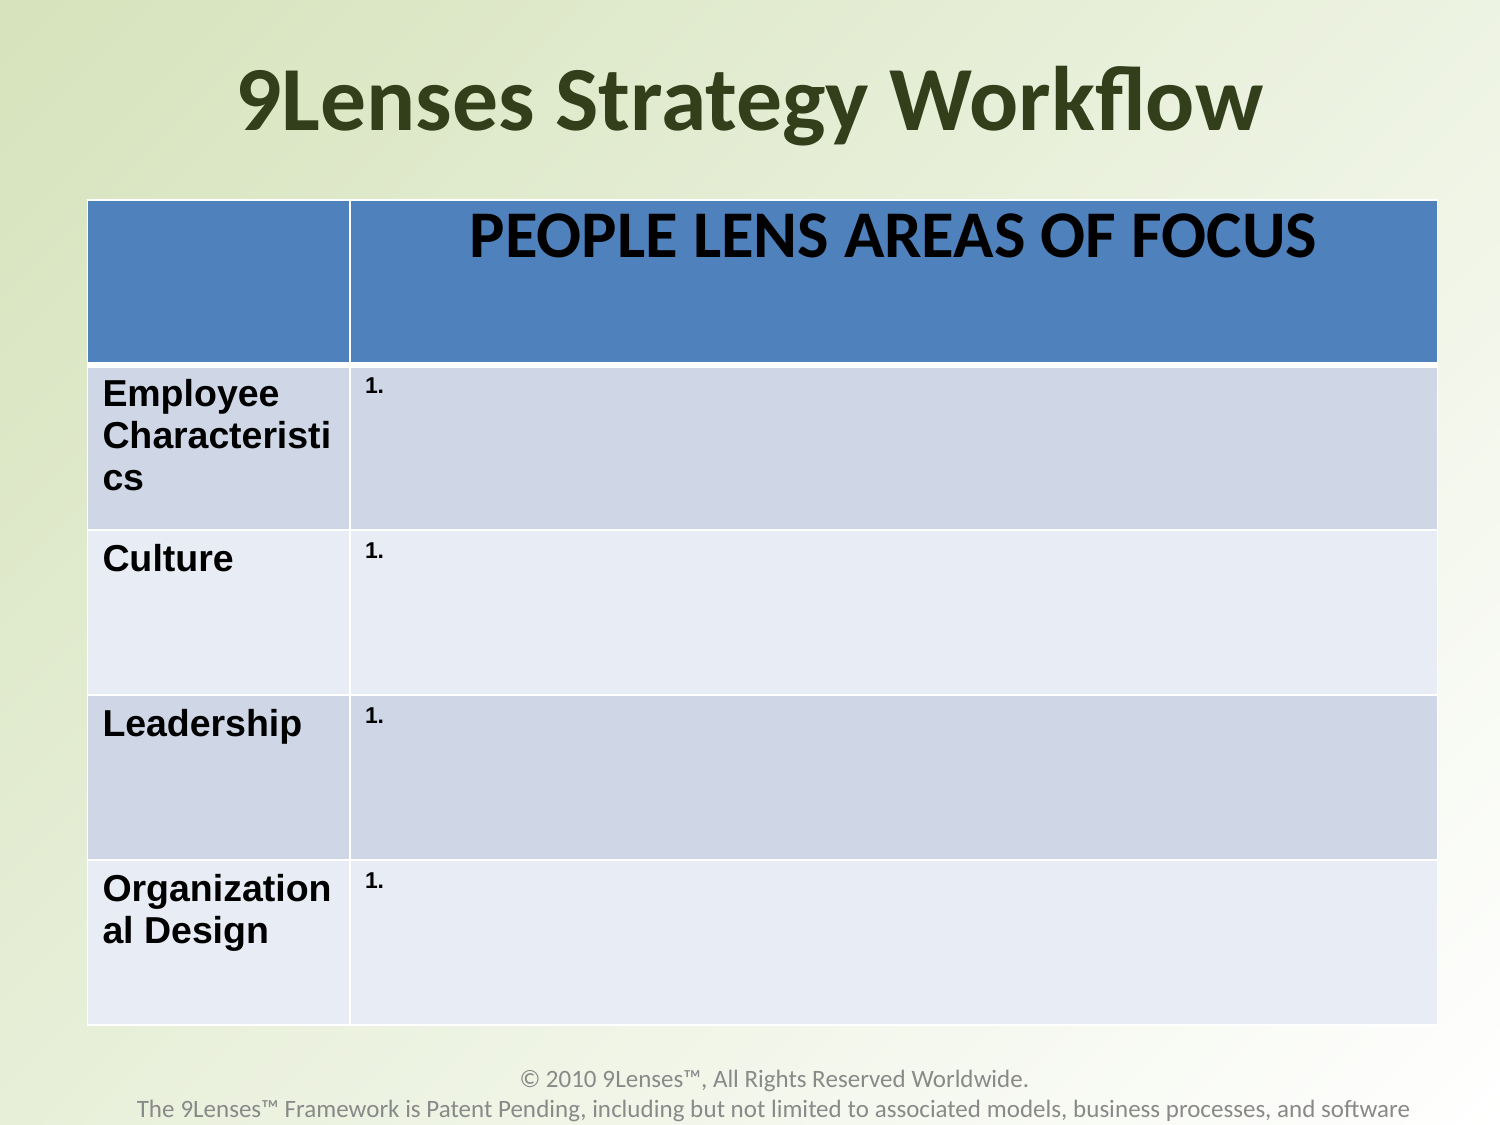

# 9Lenses Strategy Workflow
|  | PEOPLE LENS AREAS OF FOCUS |
| --- | --- |
| Employee Characteristics | 1. |
| Culture | 1. |
| Leadership | 1. |
| Organizational Design | 1. |